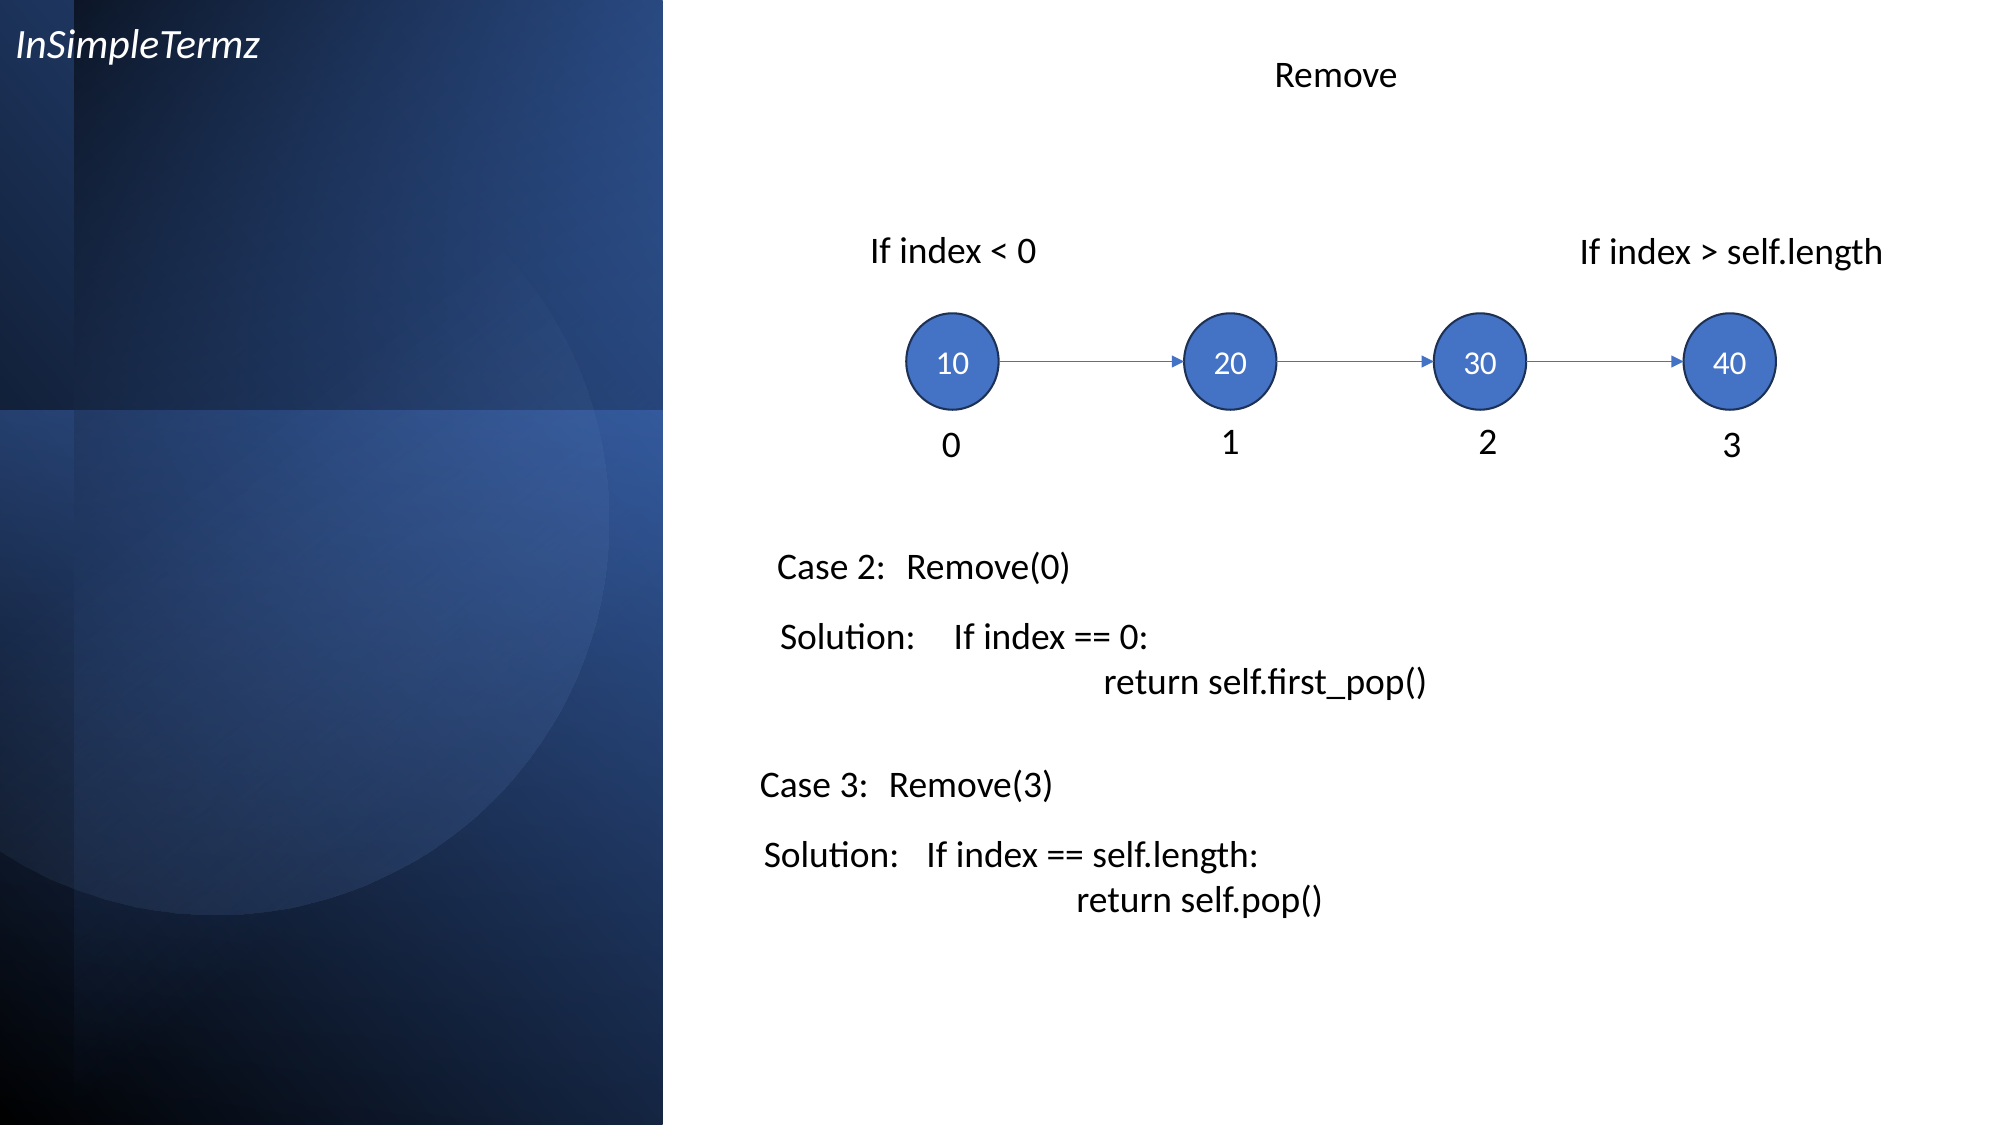

InSimpleTermz
Remove

If index < 0
If index > self.length

10
20
30
40
1
2
3
0

Case 2:
Remove(0)
Solution:
If index == 0:
	return self.first_pop()

Case 3:
Remove(3)
Solution:
If index == self.length:
	return self.pop()